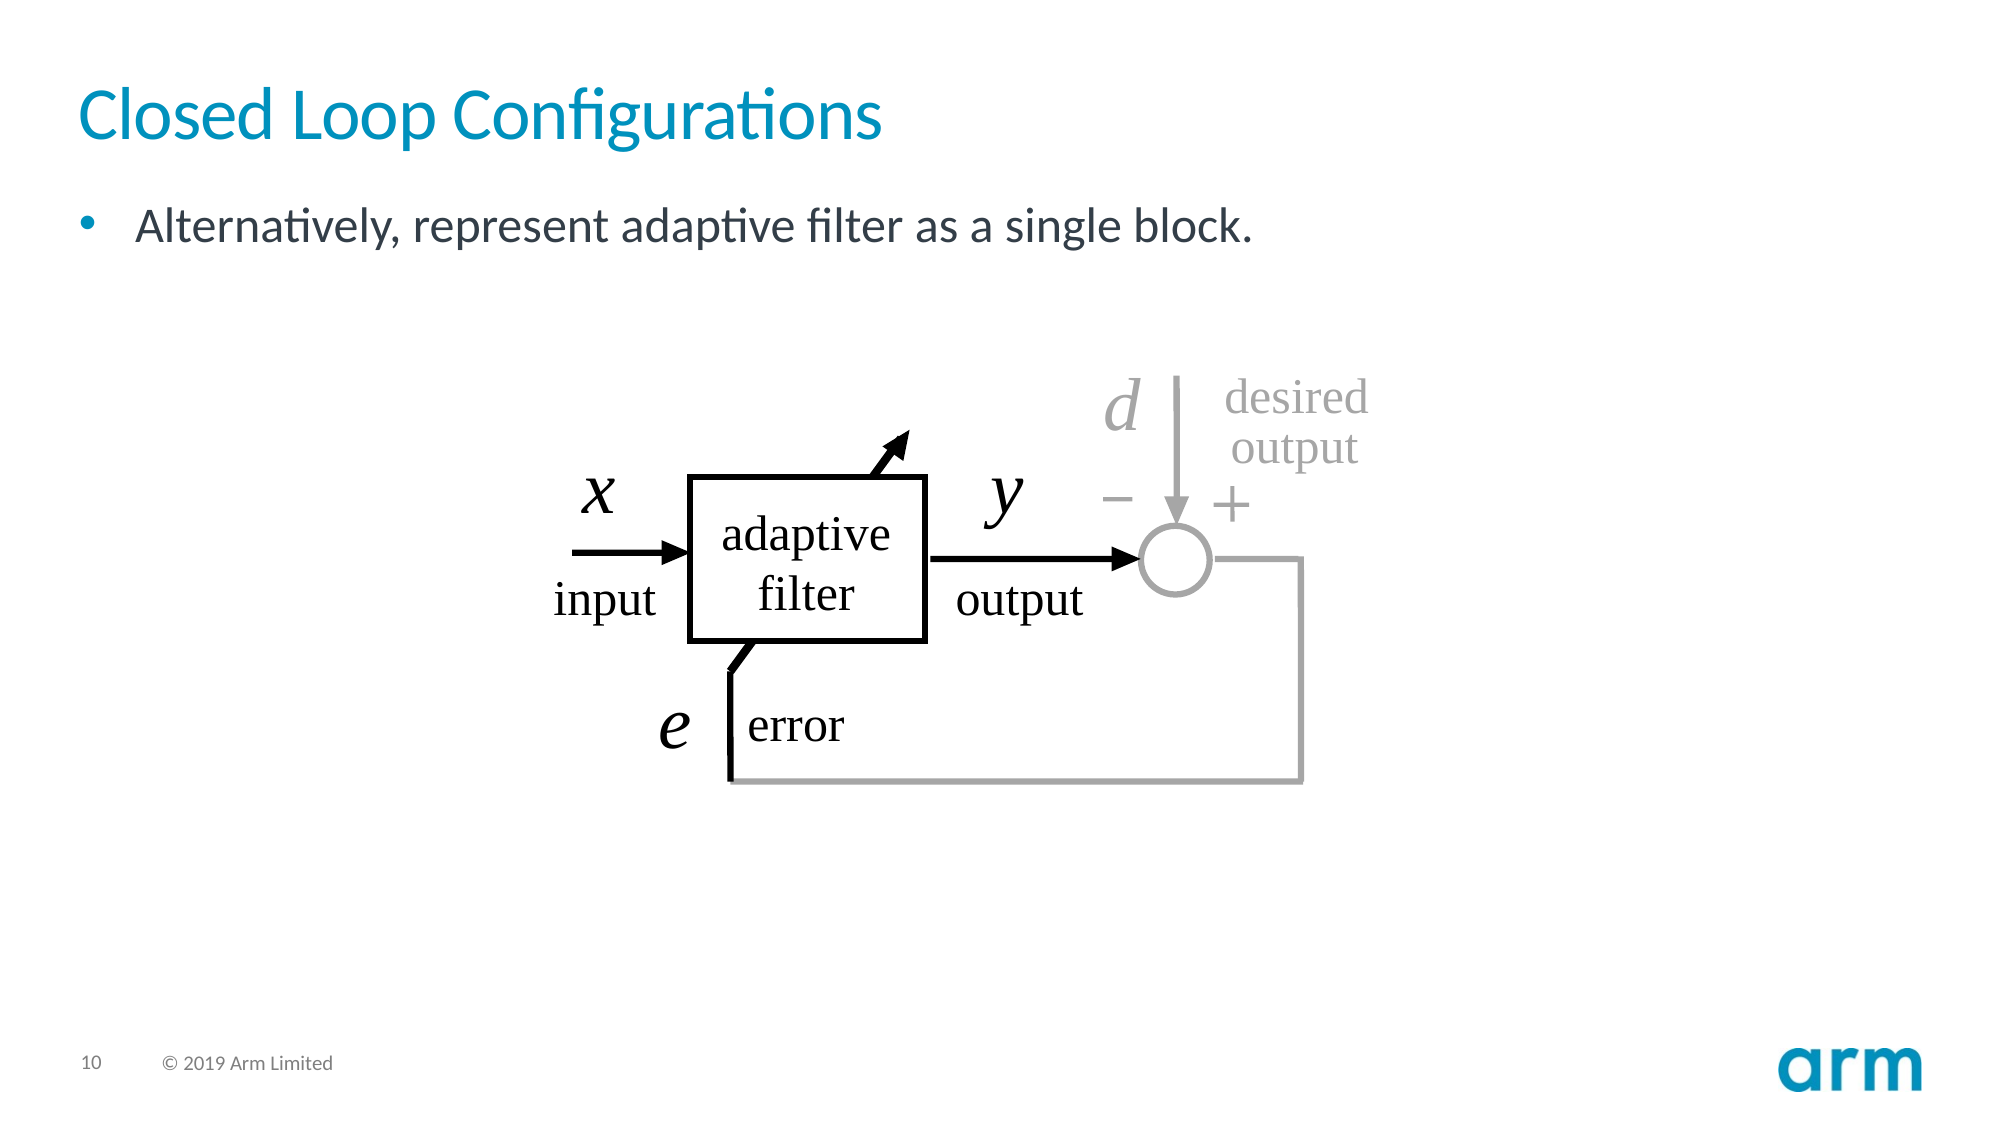

# Closed Loop Configurations
Alternatively, represent adaptive filter as a single block.
d

desired

output

x
y

adaptive
filter

input
output

e
error